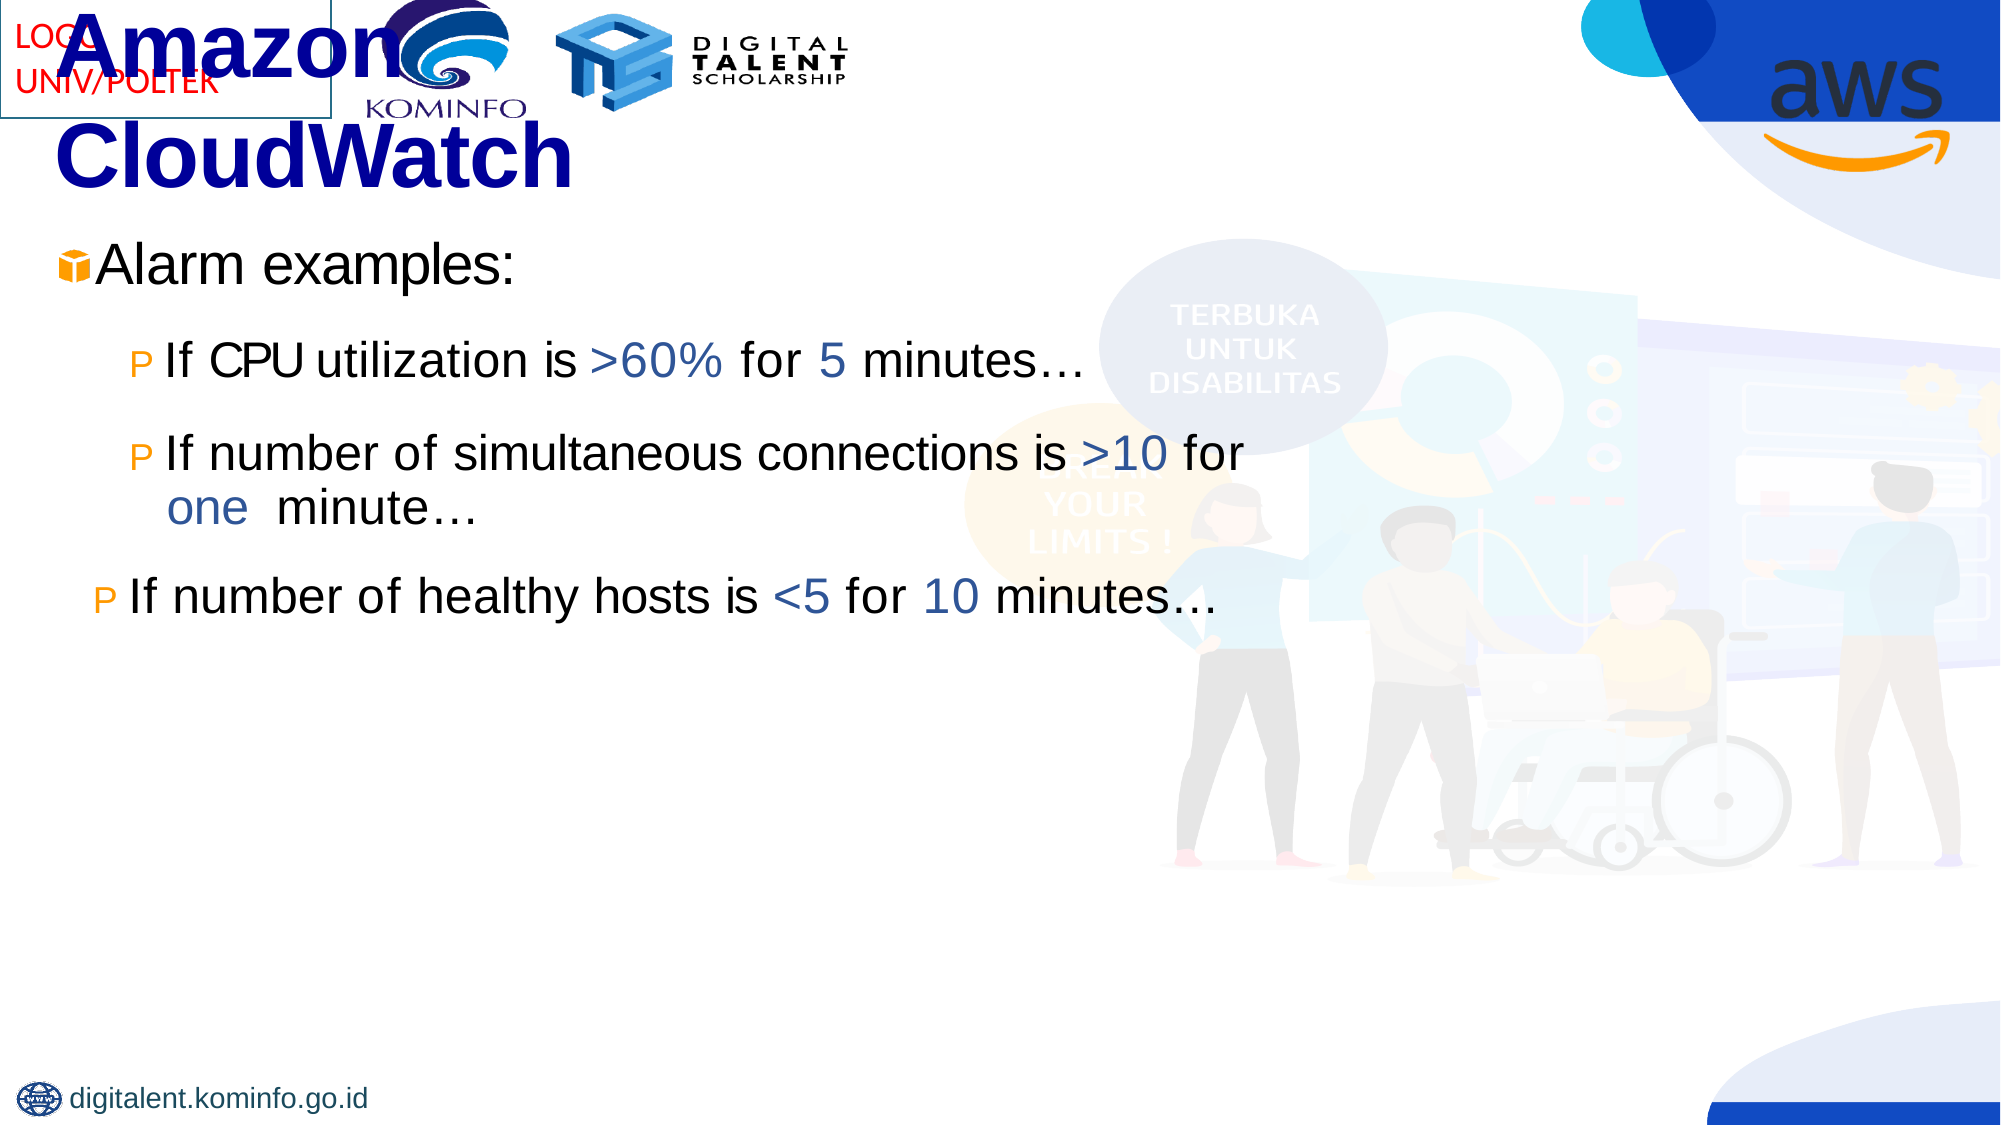

# Amazon CloudWatch

Alarm examples:
P If CPU utilization is >60% for 5 minutes…
P If number of simultaneous connections is >10 for one  minute…
P If number of healthy hosts is <5 for 10 minutes…